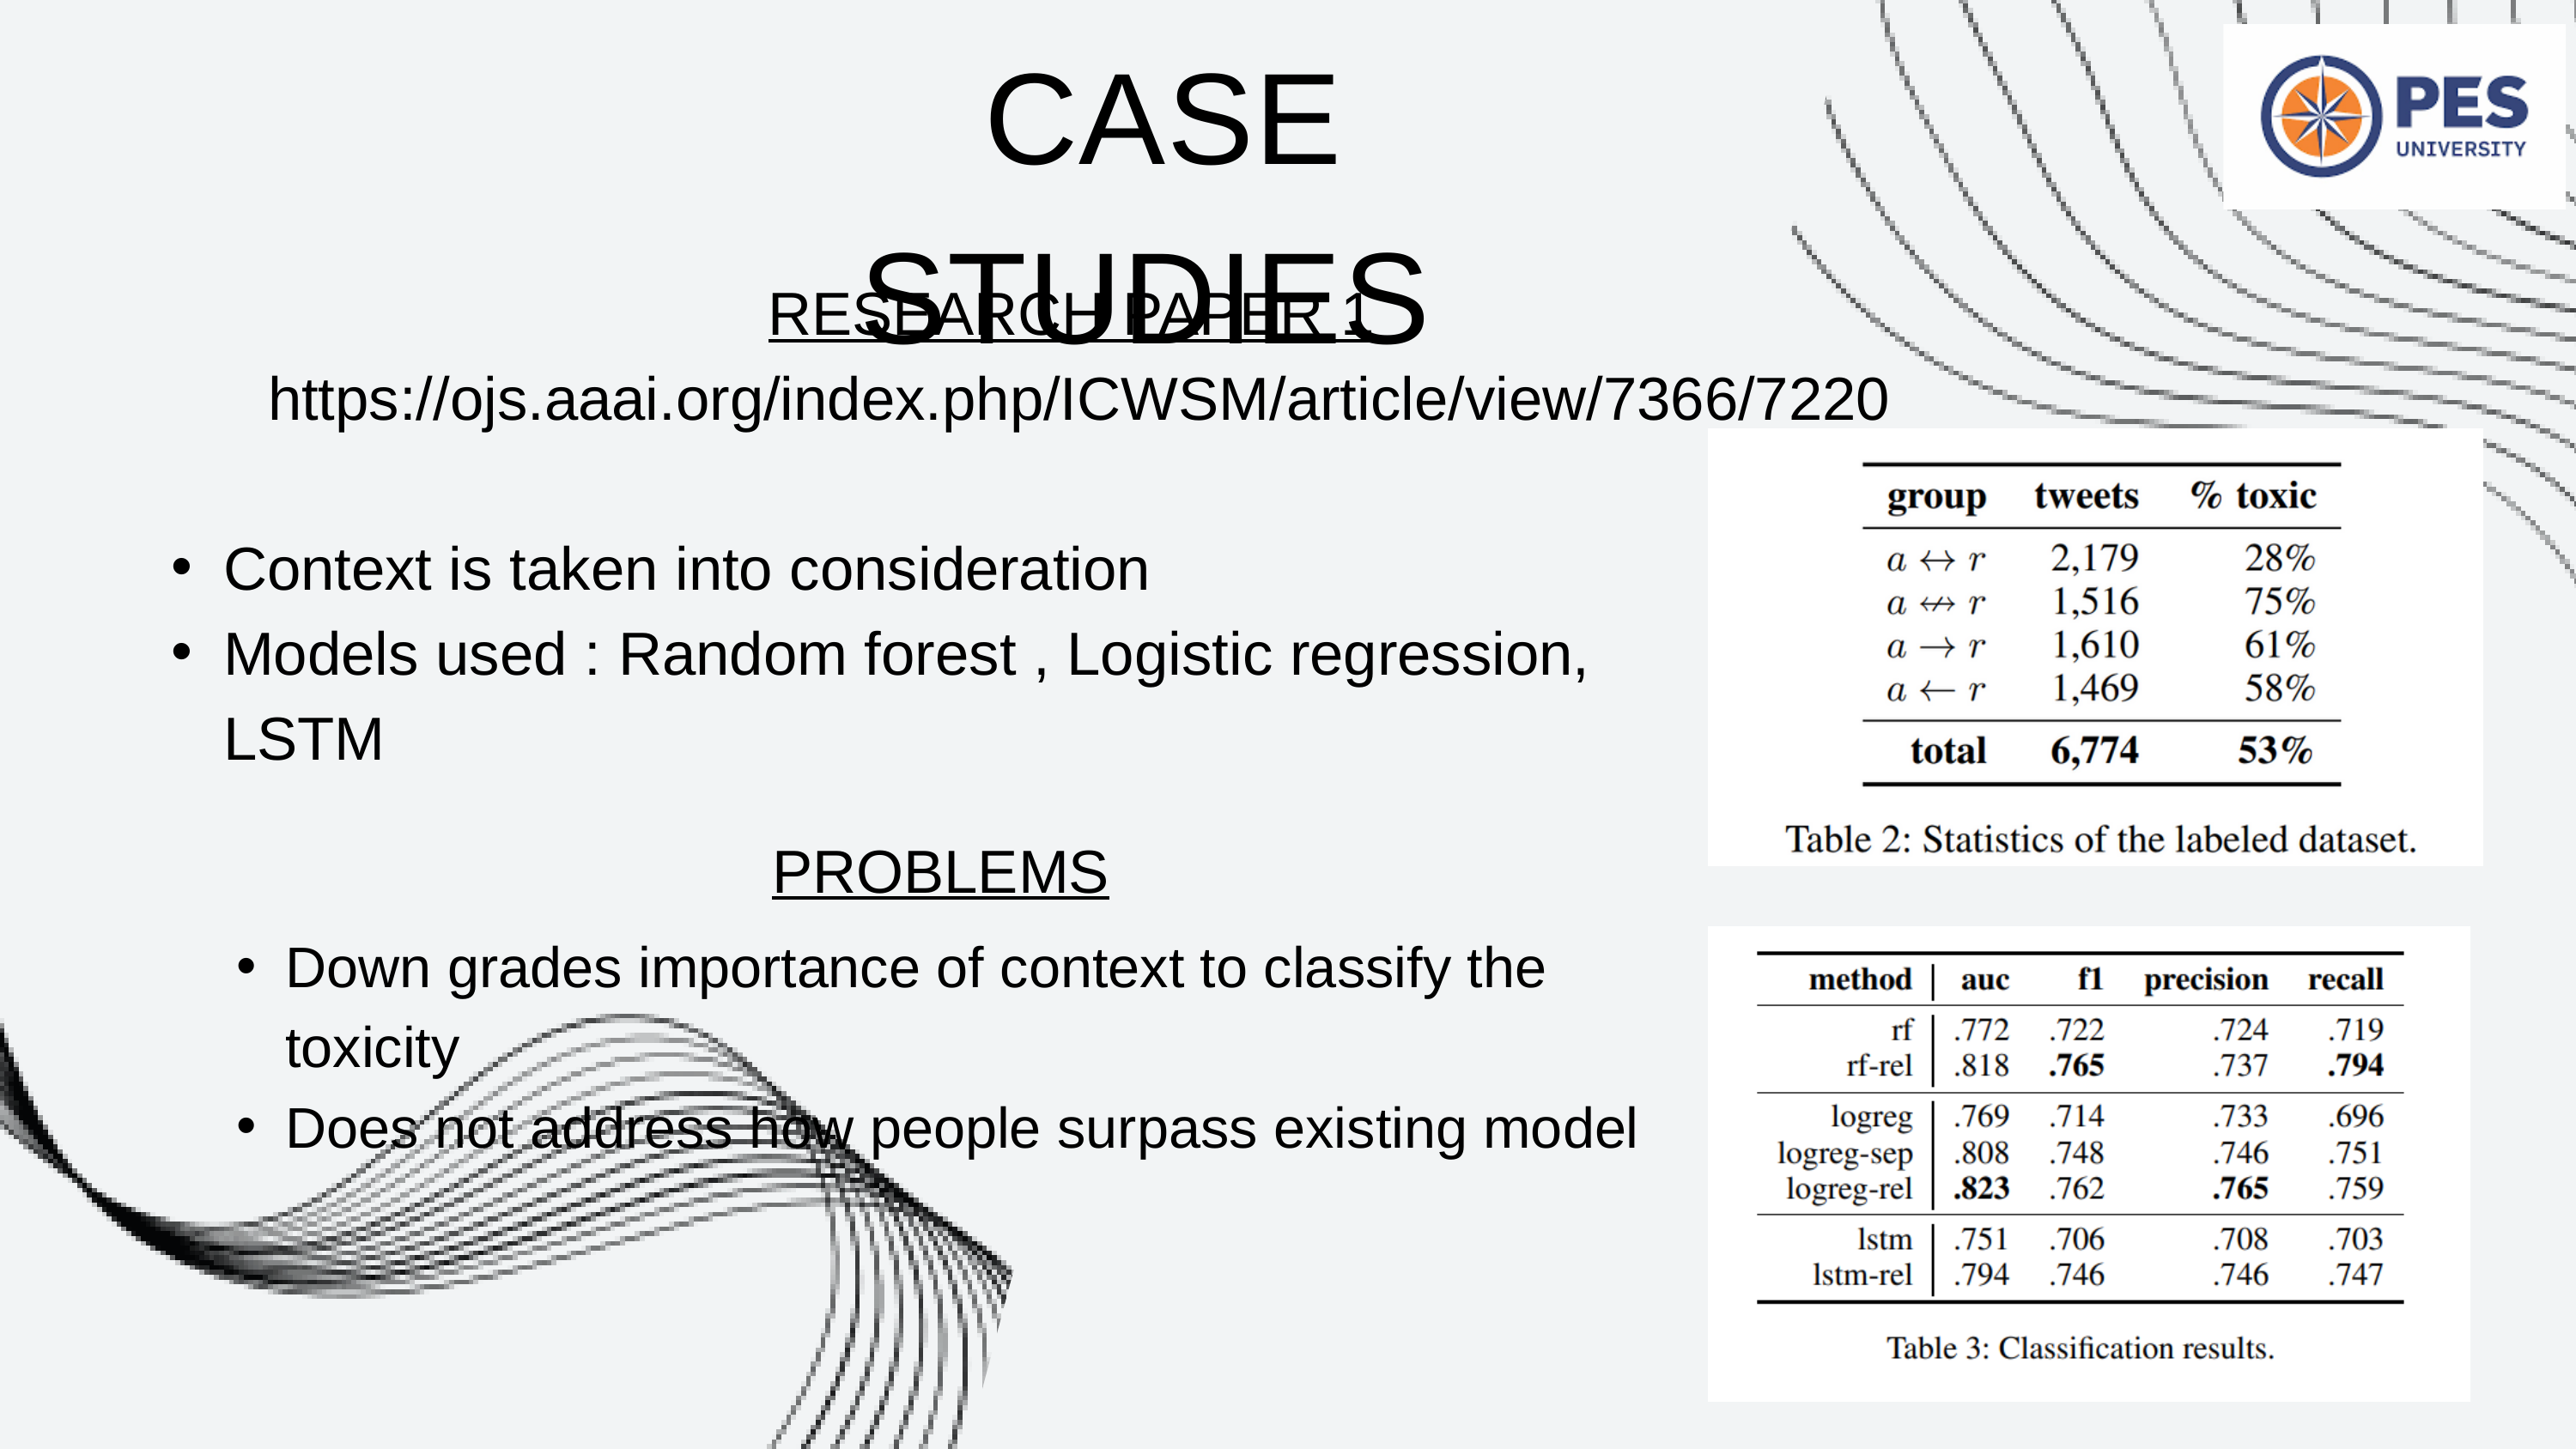

CASE STUDIES

RESEARCH PAPER 1
https://ojs.aaai.org/index.php/ICWSM/article/view/7366/7220

Context is taken into consideration
Models used : Random forest , Logistic regression, LSTM

PROBLEMS
Down grades importance of context to classify the toxicity
Does not address how people surpass existing model